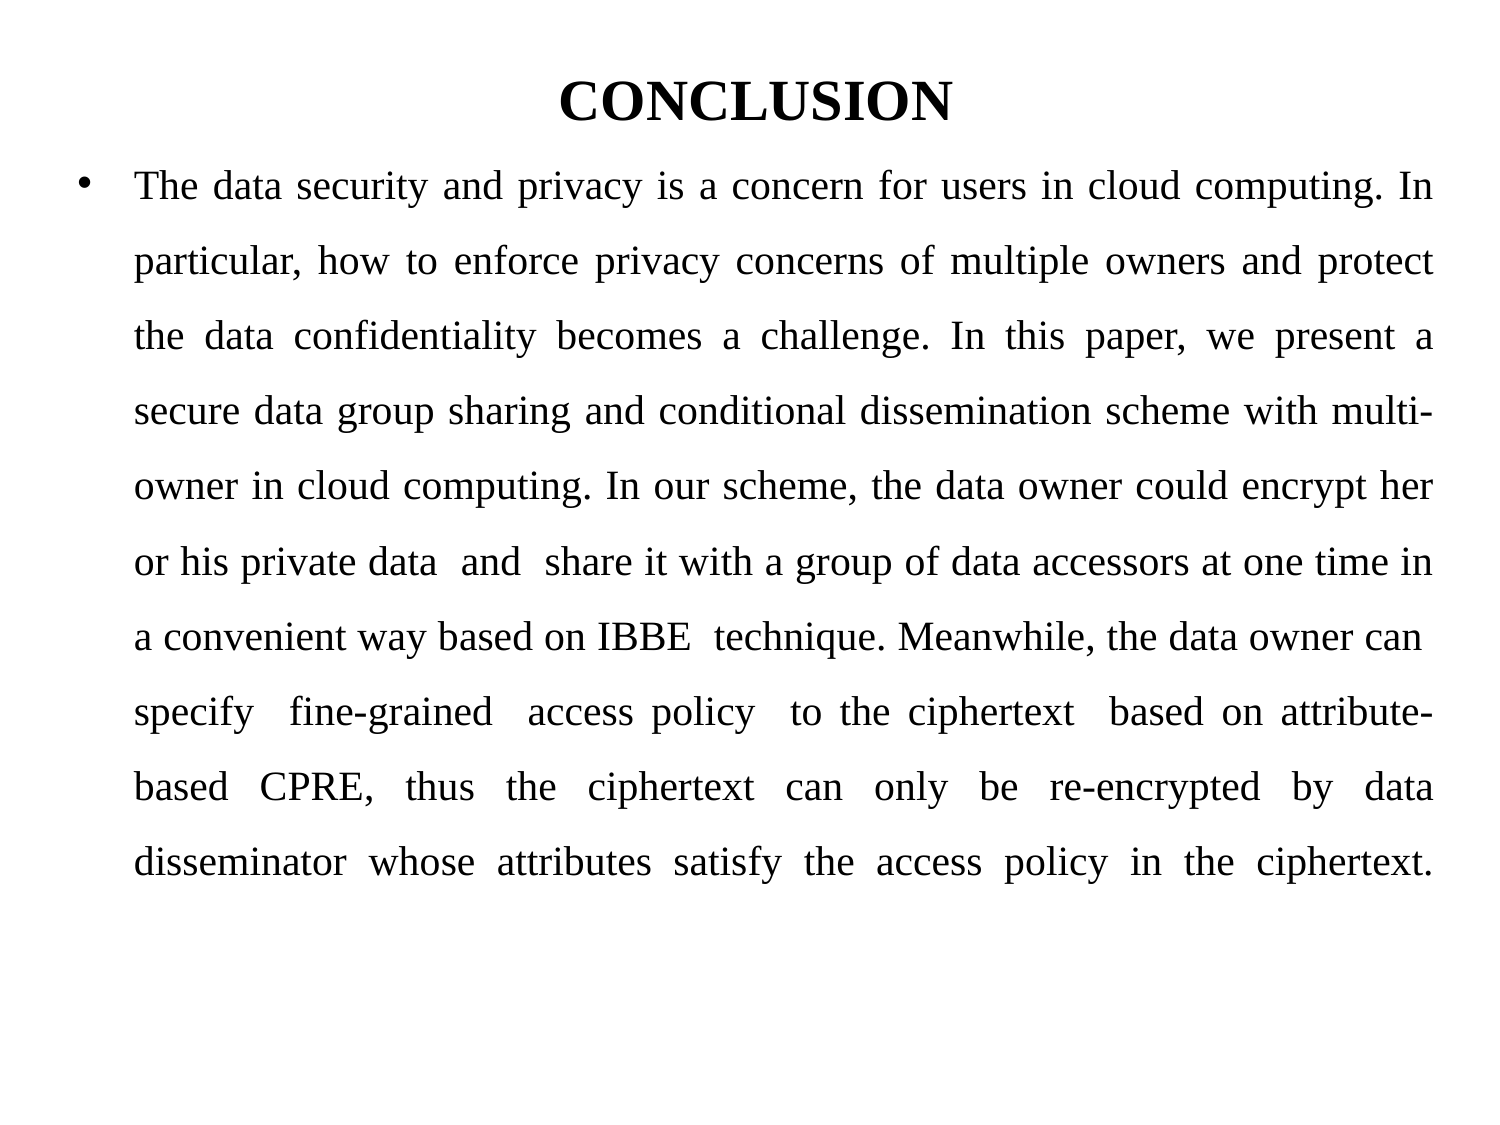

# CONCLUSION
The data security and privacy is a concern for users in cloud computing. In particular, how to enforce privacy concerns of multiple owners and protect the data confidentiality becomes a challenge. In this paper, we present a secure data group sharing and conditional dissemination scheme with multi-owner in cloud computing. In our scheme, the data owner could encrypt her or his private data  and  share it with a group of data accessors at one time in a convenient way based on IBBE  technique. Meanwhile, the data owner can  specify  fine-grained  access policy  to the ciphertext  based on attribute-based CPRE, thus the ciphertext can only be re-encrypted by data disseminator whose attributes satisfy the access policy in the ciphertext.